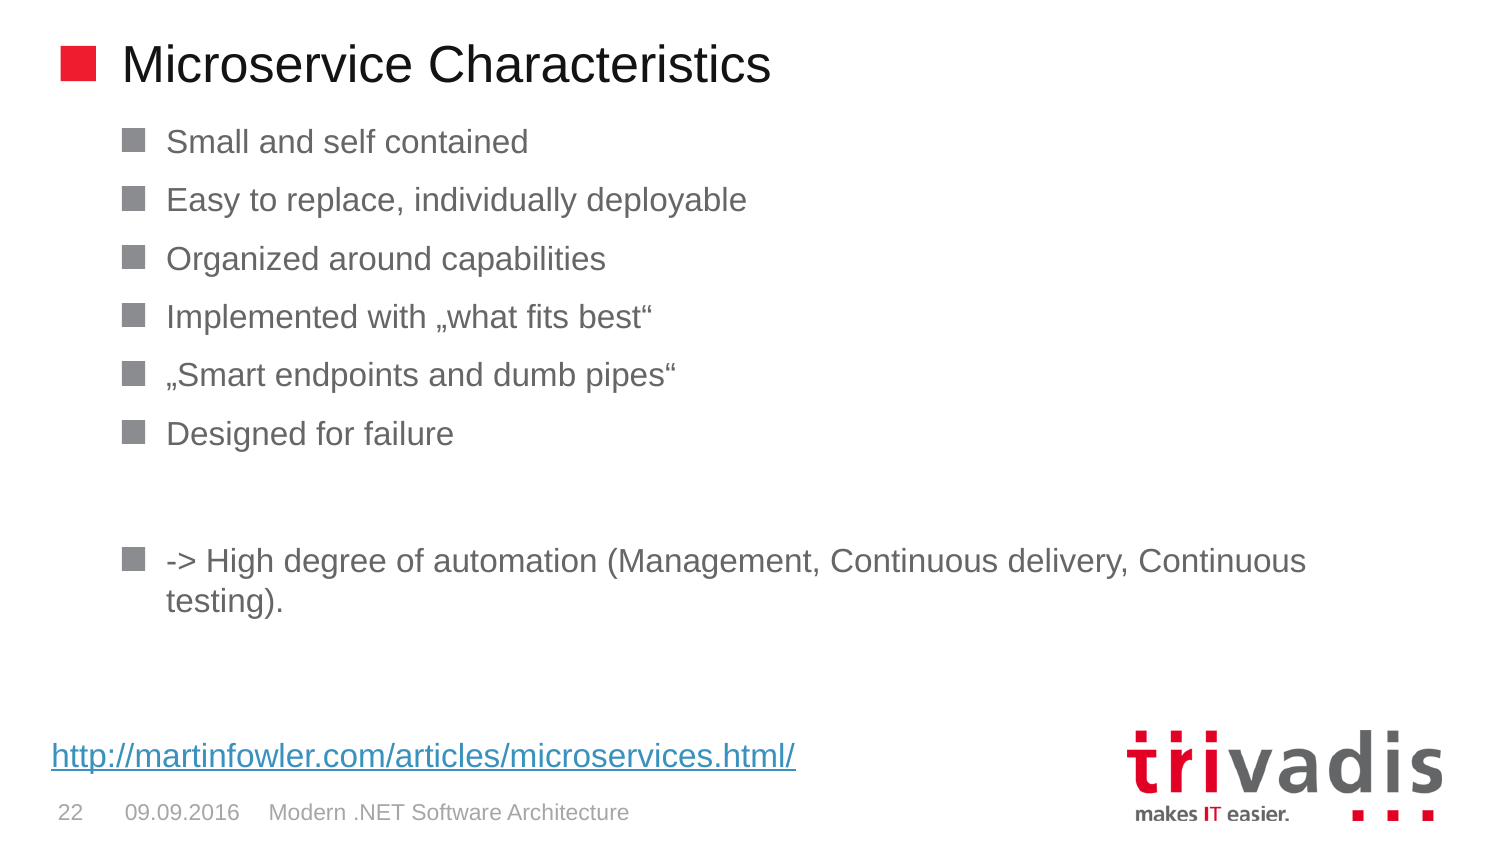

# Microservice Characteristics
Small and self contained
Easy to replace, individually deployable
Organized around capabilities
Implemented with „what fits best“
„Smart endpoints and dumb pipes“
Designed for failure

-> High degree of automation (Management, Continuous delivery, Continuous testing).
http://martinfowler.com/articles/microservices.html/

22
09.09.2016
Modern .NET Software Architecture